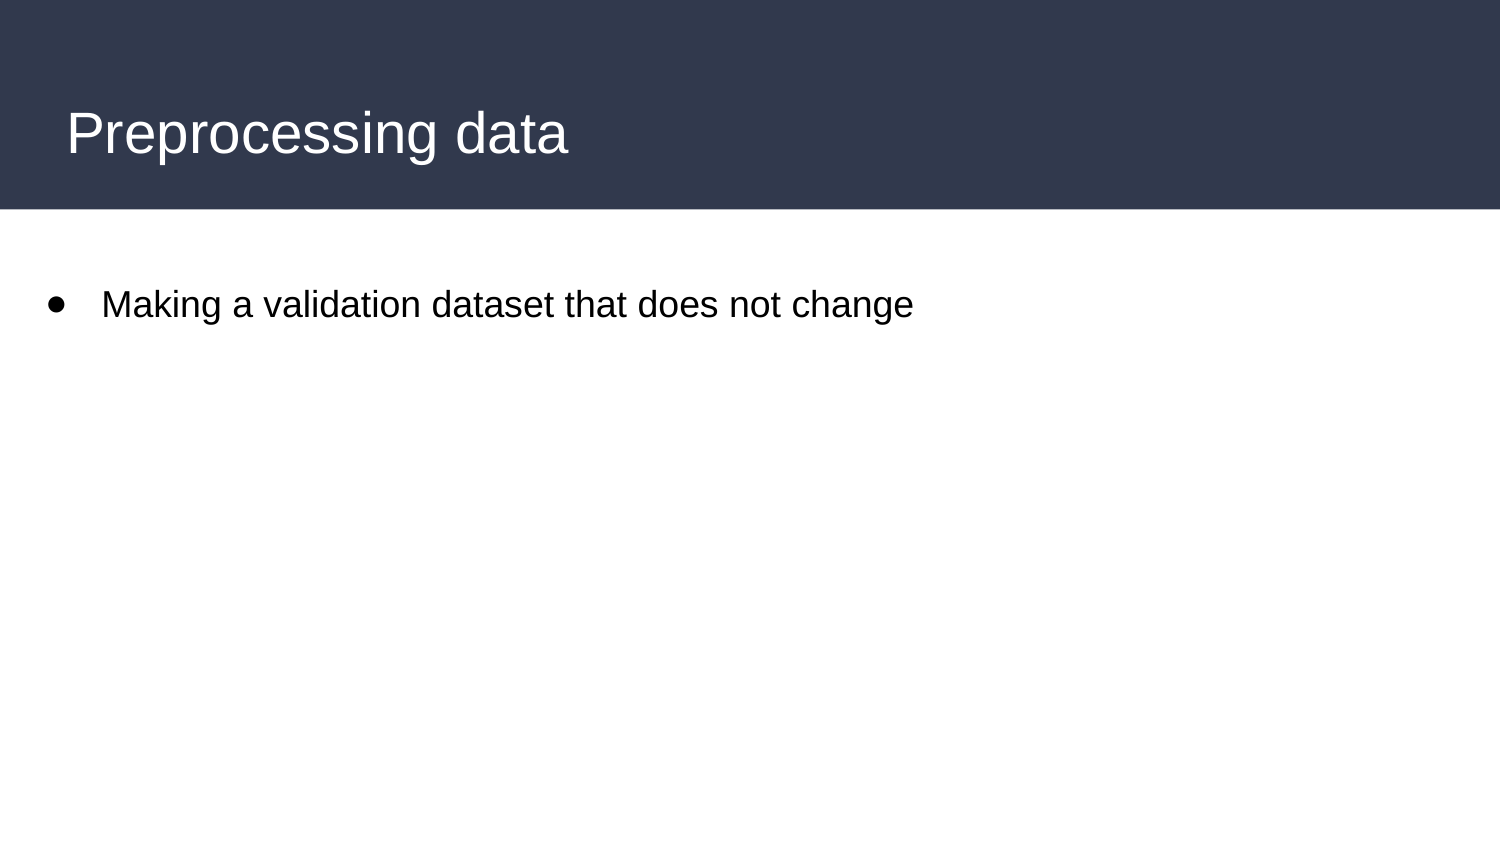

# Preprocessing data
Making a validation dataset that does not change